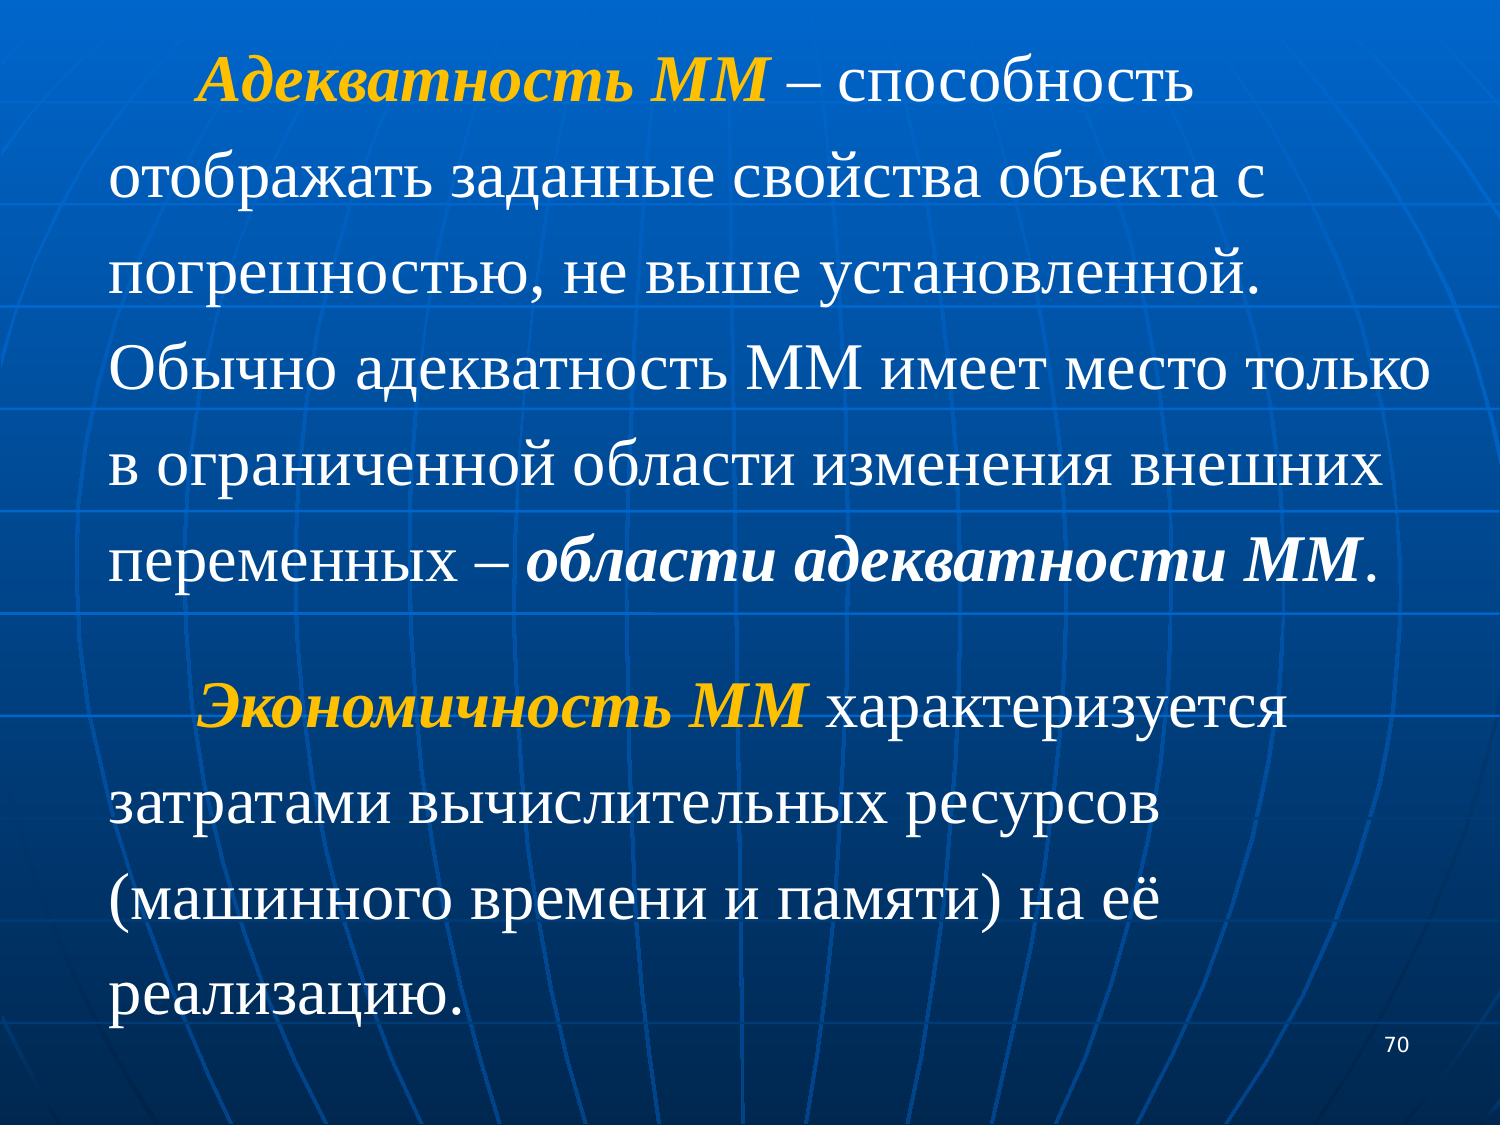

Адекватность ММ – способность отображать заданные свойства объекта с погрешностью, не выше установленной.
Обычно адекватность ММ имеет место только в ограниченной области изменения внешних переменных – области адекватности ММ.

Экономичность ММ характеризуется затратами вычислительных ресурсов (машинного времени и памяти) на её реализацию.

70